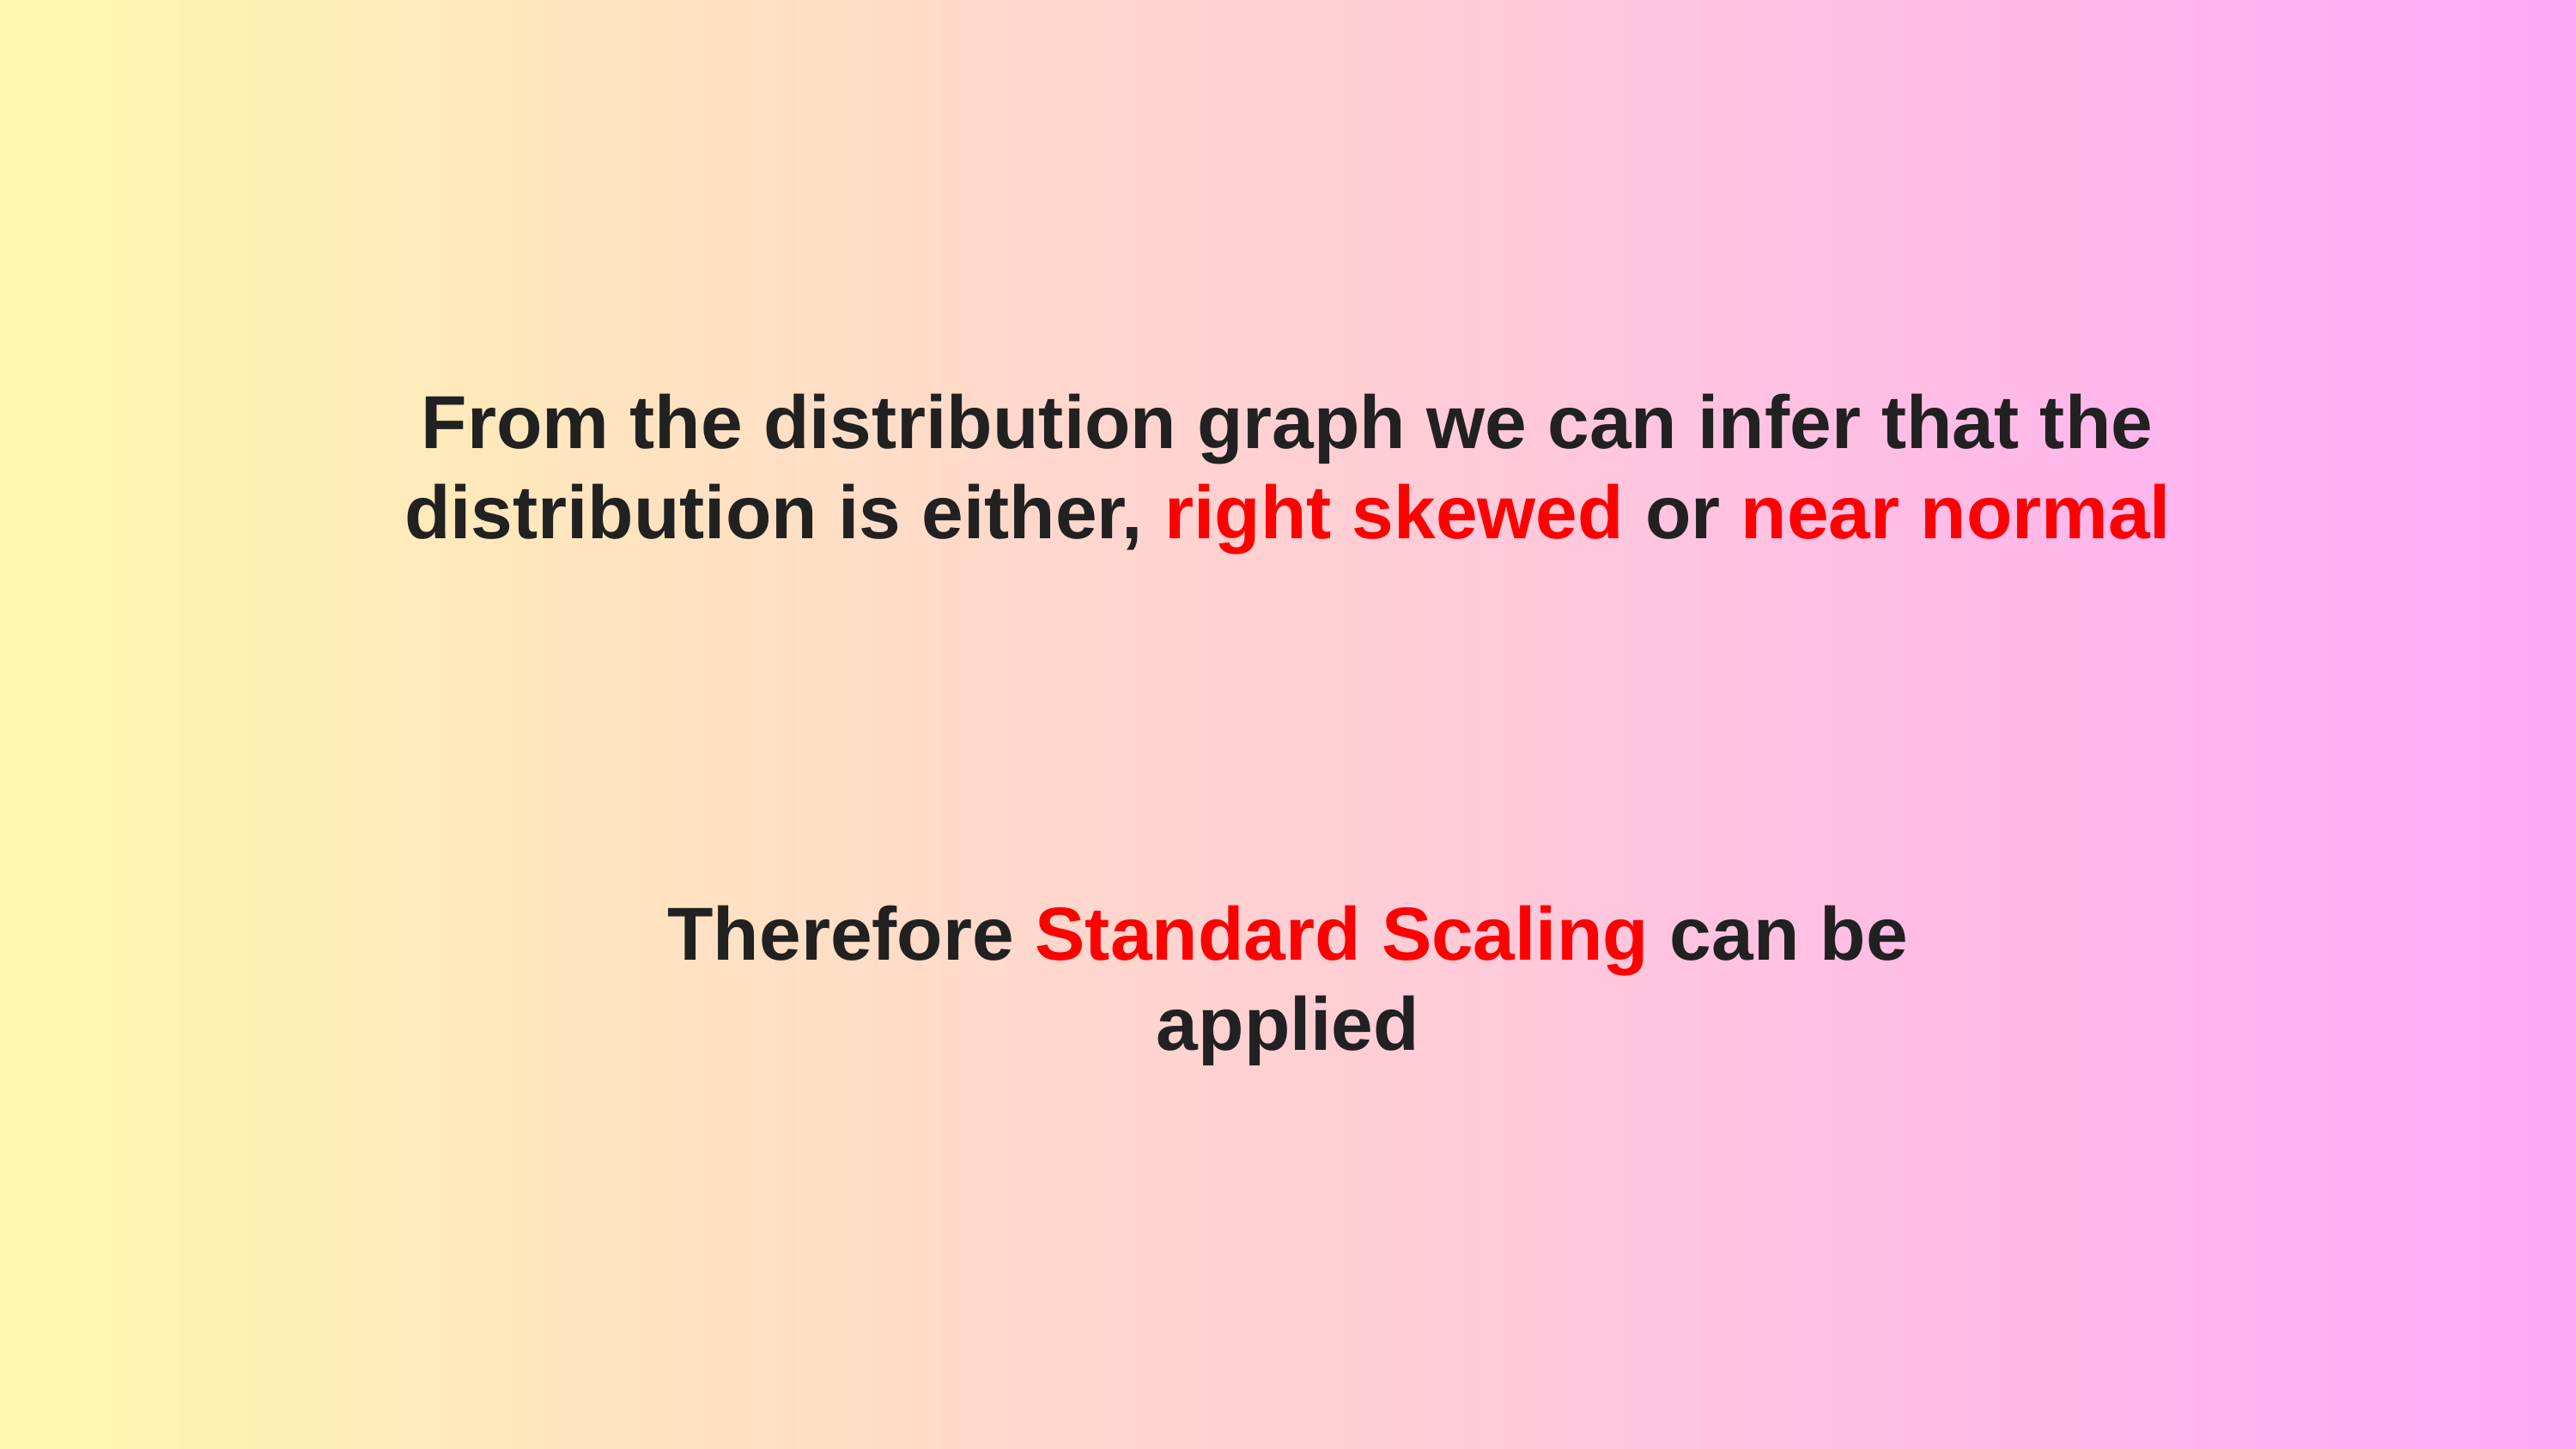

From the distribution graph we can infer that the distribution is either, right skewed or near normal

Therefore Standard Scaling can be applied